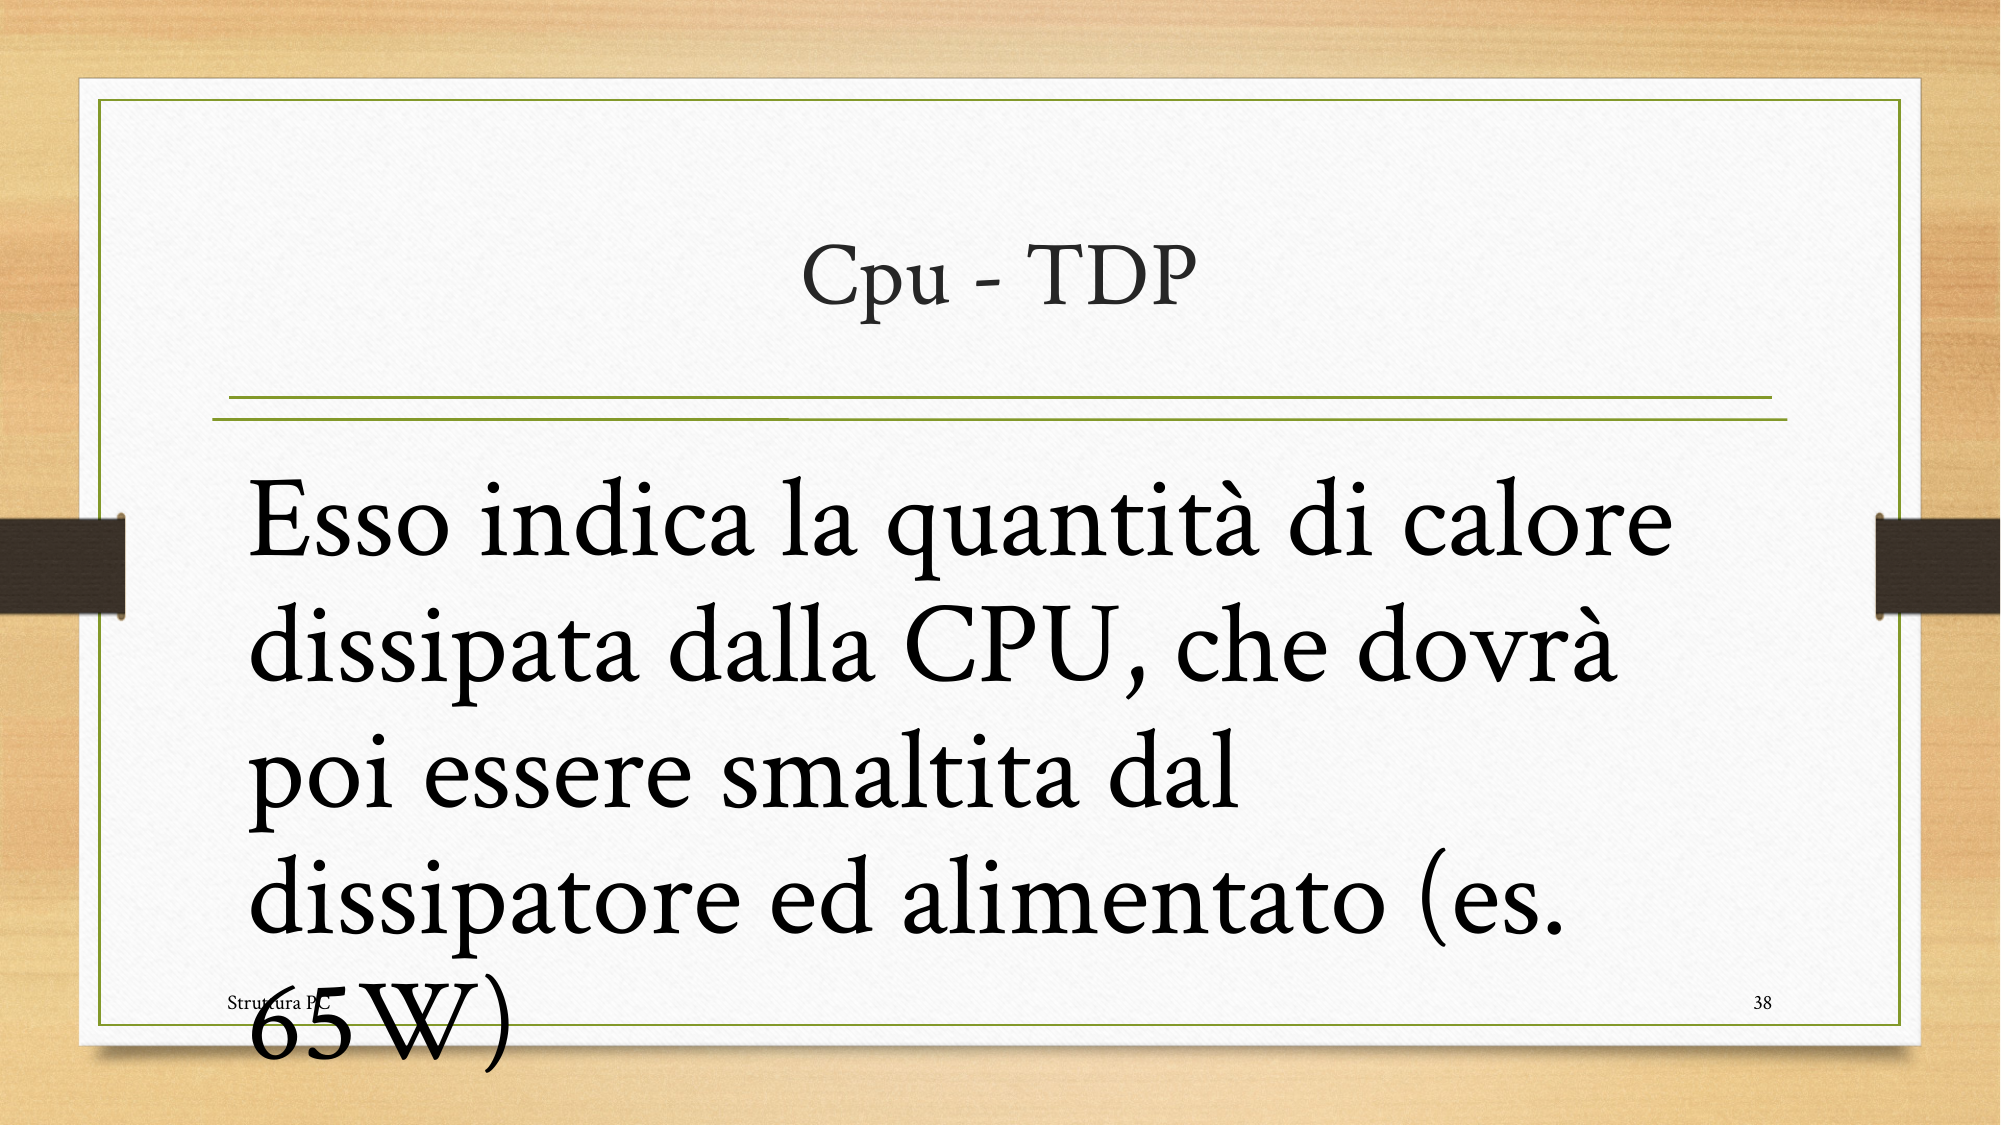

# Cpu - TDP
Esso indica la quantità di calore dissipata dalla CPU, che dovrà poi essere smaltita dal dissipatore ed alimentato (es. 65W)
Struttura PC
38